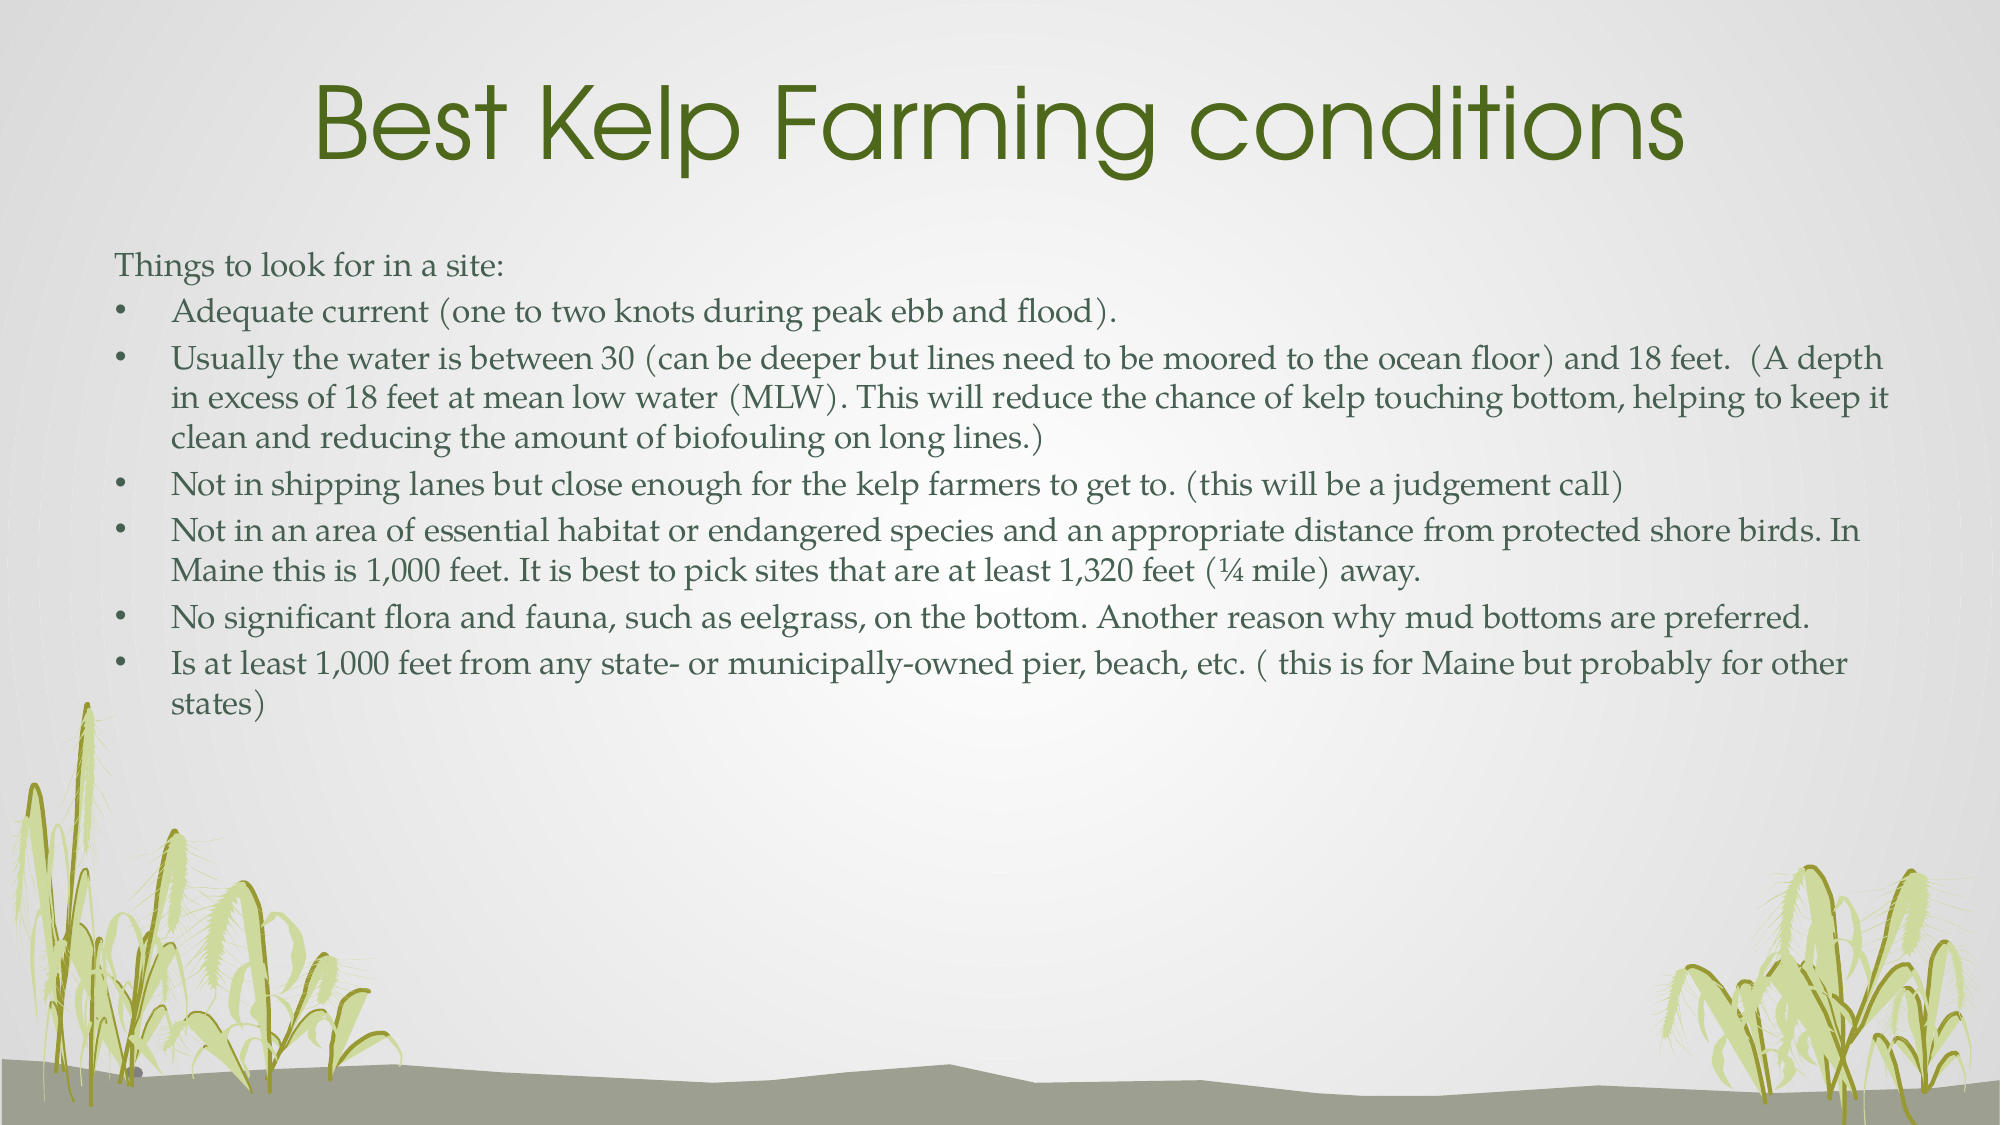

# Best Kelp Farming conditions
Things to look for in a site:
Adequate current (one to two knots during peak ebb and flood).
Usually the water is between 30 (can be deeper but lines need to be moored to the ocean floor) and 18 feet.  (A depth in excess of 18 feet at mean low water (MLW). This will reduce the chance of kelp touching bottom, helping to keep it clean and reducing the amount of biofouling on long lines.)
Not in shipping lanes but close enough for the kelp farmers to get to. (this will be a judgement call)
Not in an area of essential habitat or endangered species and an appropriate distance from protected shore birds. In Maine this is 1,000 feet. It is best to pick sites that are at least 1,320 feet (¼ mile) away.
No significant flora and fauna, such as eelgrass, on the bottom. Another reason why mud bottoms are preferred.
Is at least 1,000 feet from any state- or municipally-owned pier, beach, etc. ( this is for Maine but probably for other states)